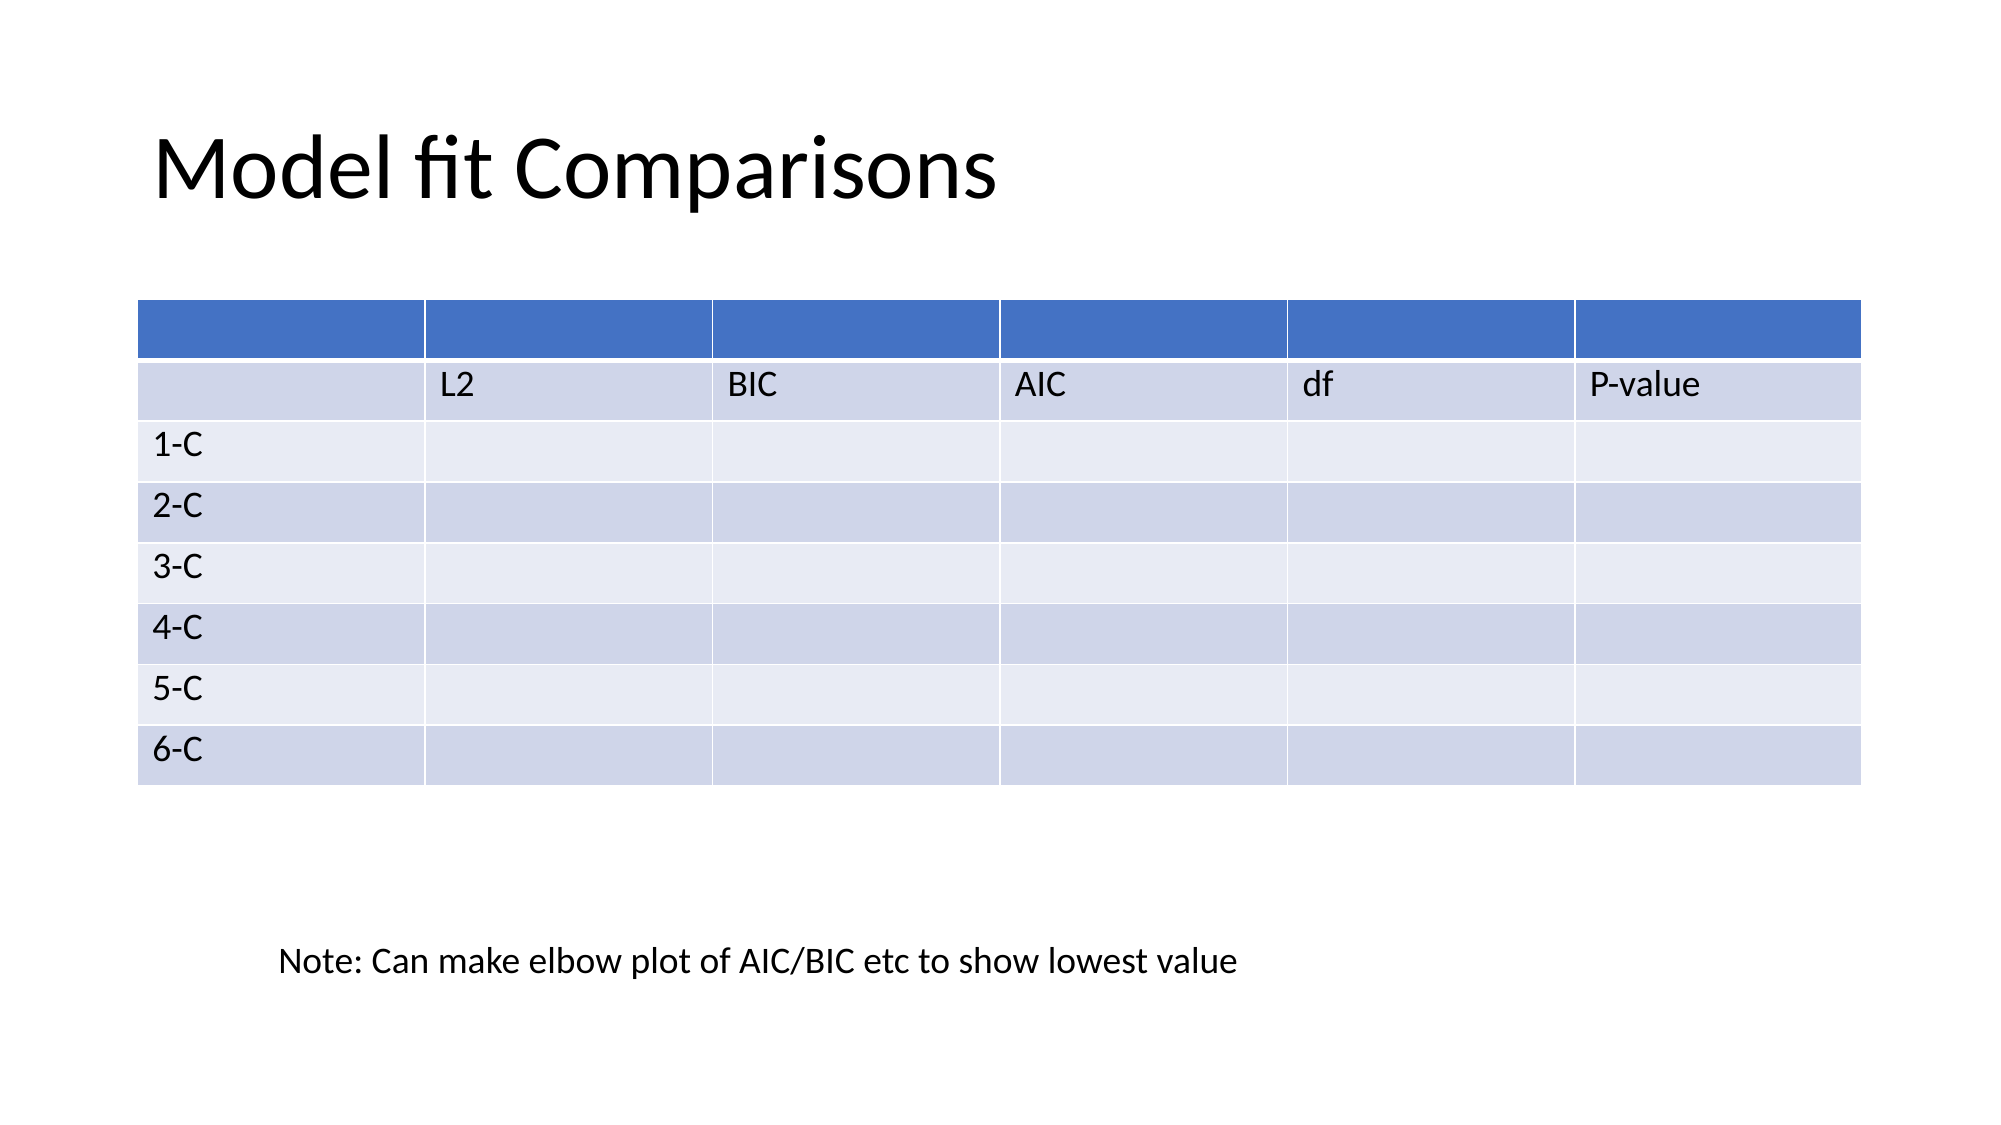

# Model fit Comparisons
|  |  |  |  |  |  |
| --- | --- | --- | --- | --- | --- |
|  | L2 | BIC | AIC | df | P-value |
| 1-C |  |  |  |  |  |
| 2-C |  |  |  |  |  |
| 3-C |  |  |  |  |  |
| 4-C |  |  |  |  |  |
| 5-C |  |  |  |  |  |
| 6-C |  |  |  |  |  |
Note: Can make elbow plot of AIC/BIC etc to show lowest value